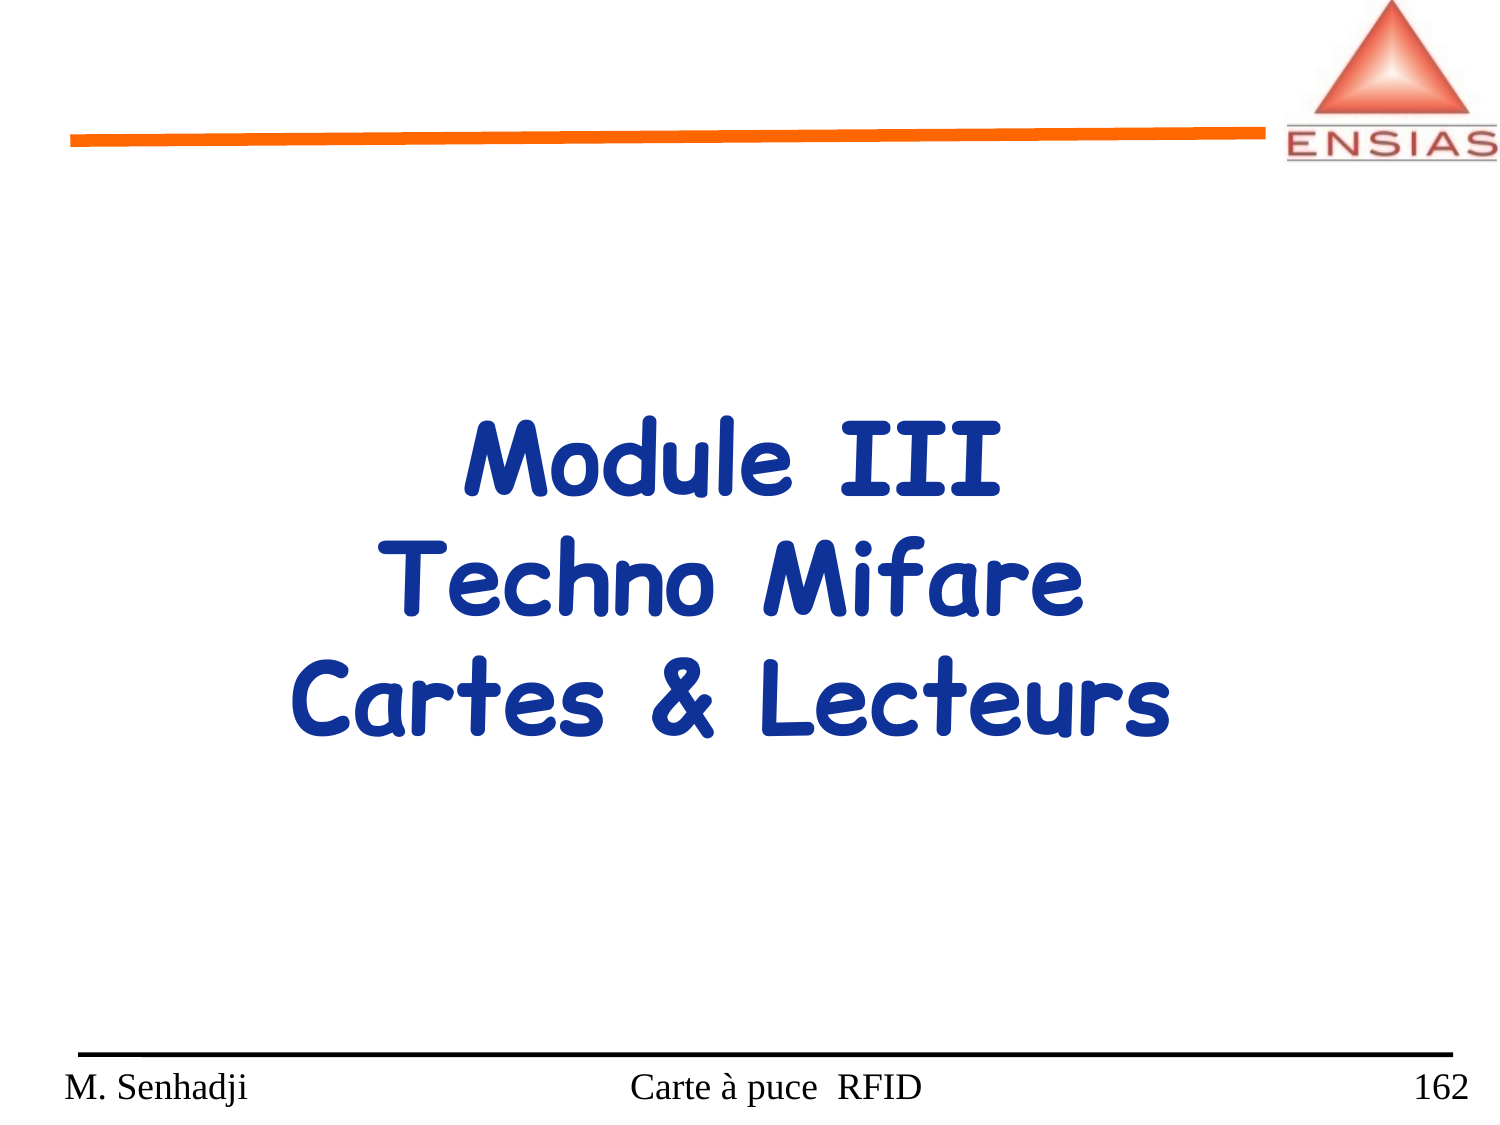

Module III
Techno Mifare
Cartes & Lecteurs